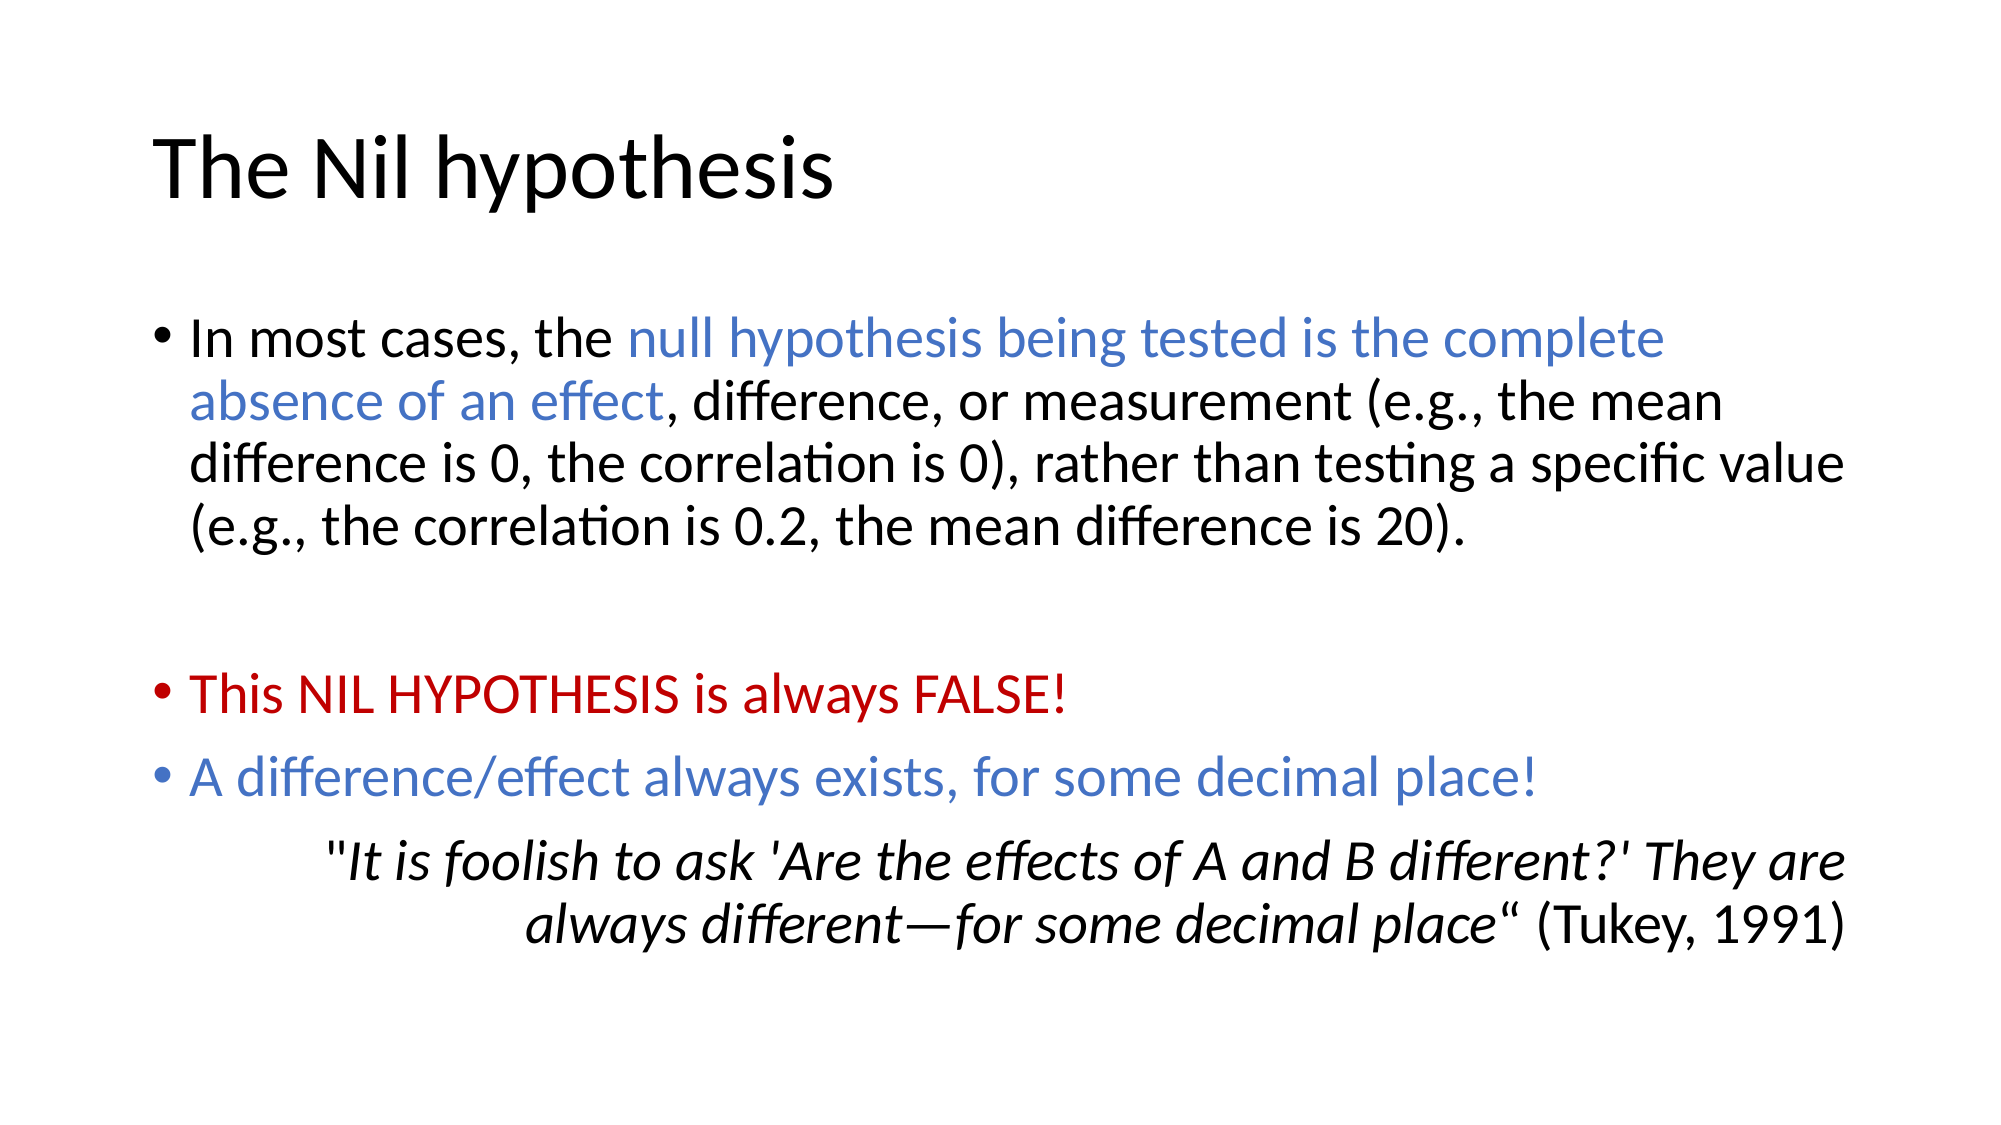

# The Nil hypothesis
In most cases, the null hypothesis being tested is the complete absence of an effect, difference, or measurement (e.g., the mean difference is 0, the correlation is 0), rather than testing a specific value (e.g., the correlation is 0.2, the mean difference is 20).

This NIL HYPOTHESIS is always FALSE!
A difference/effect always exists, for some decimal place!
	"It is foolish to ask 'Are the effects of A and B different?' They are always different—for some decimal place“ (Tukey, 1991)